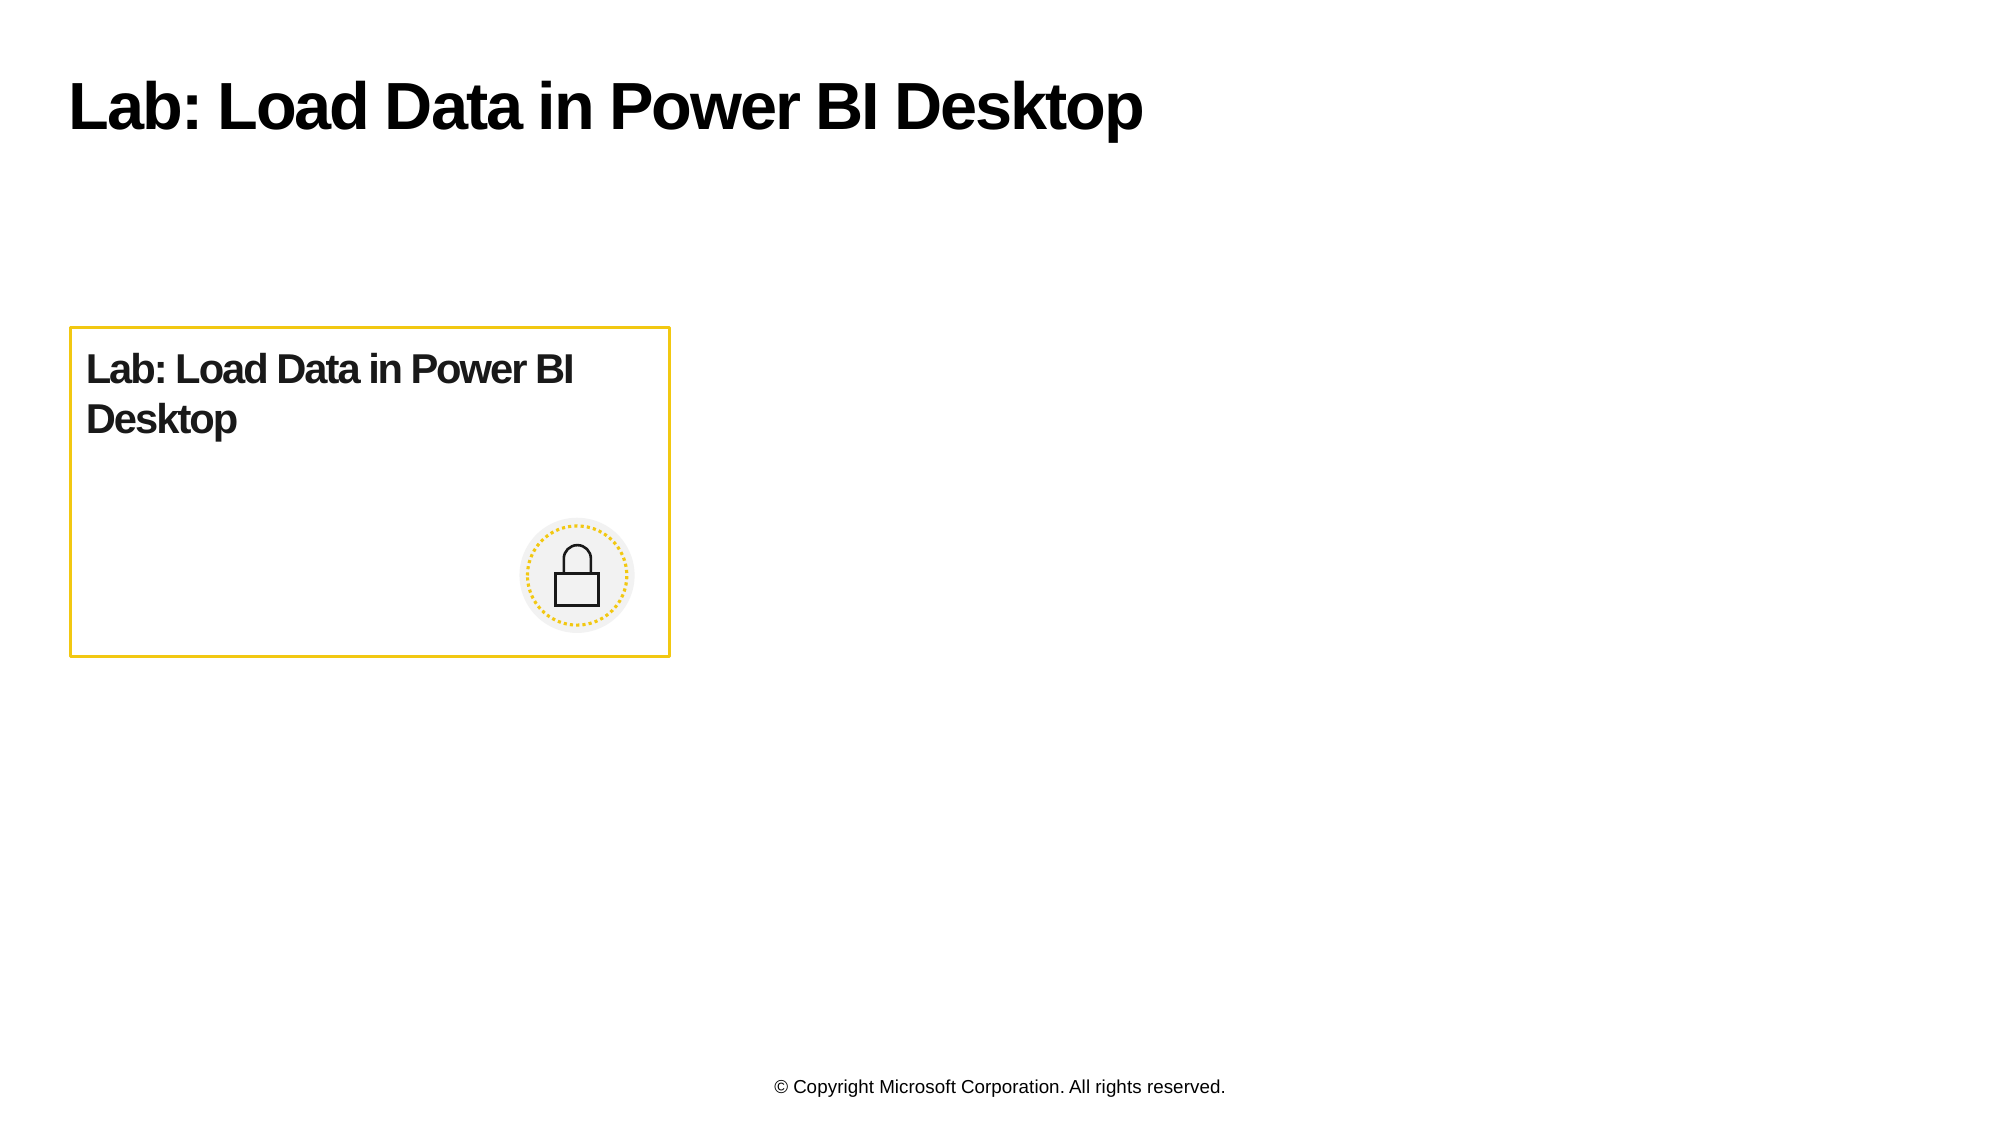

# Lab: Load Data in Power BI Desktop
Lab: Load Data in Power BI Desktop